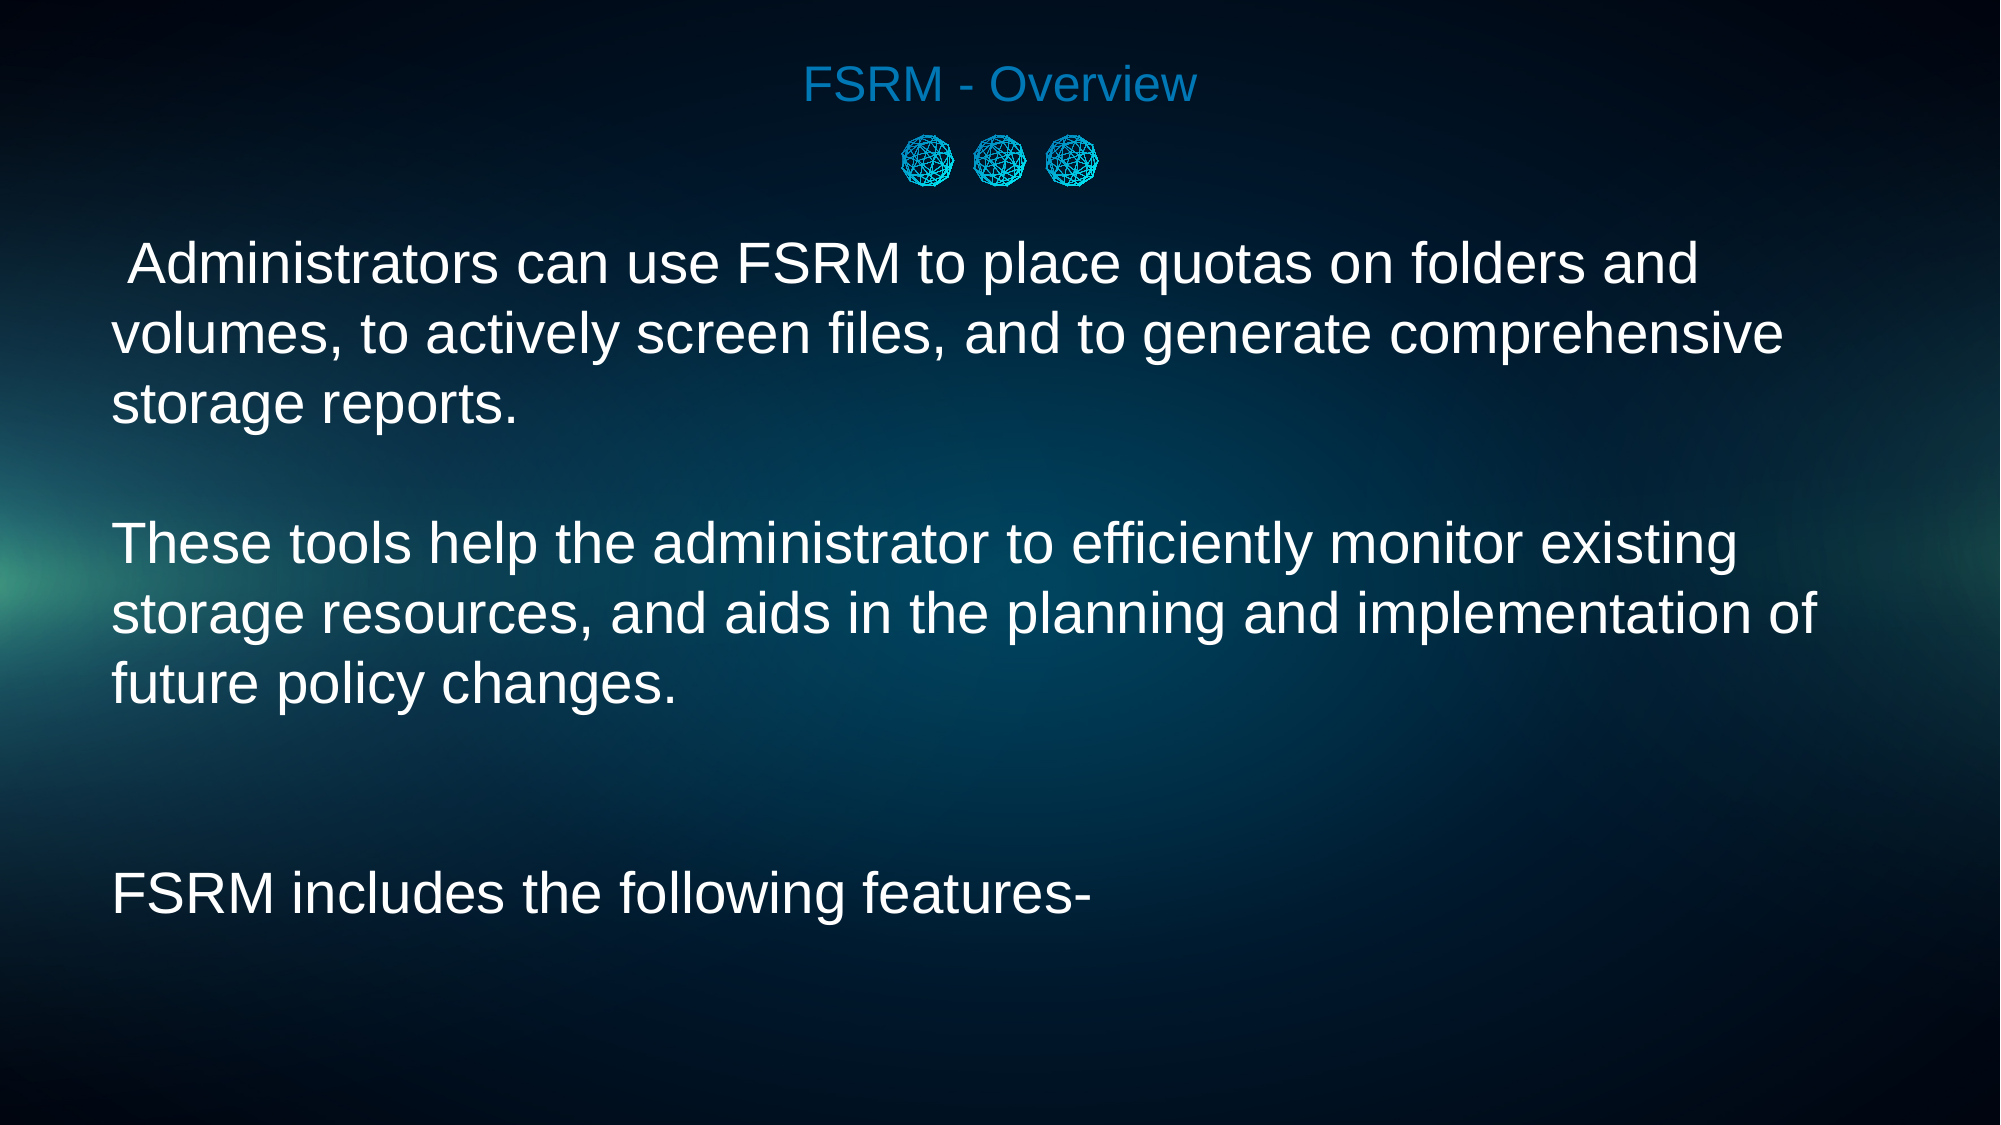

FSRM - Overview

 Administrators can use FSRM to place quotas on folders and volumes, to actively screen files, and to generate comprehensive storage reports.

These tools help the administrator to efficiently monitor existing storage resources, and aids in the planning and implementation of future policy changes.

FSRM includes the following features-